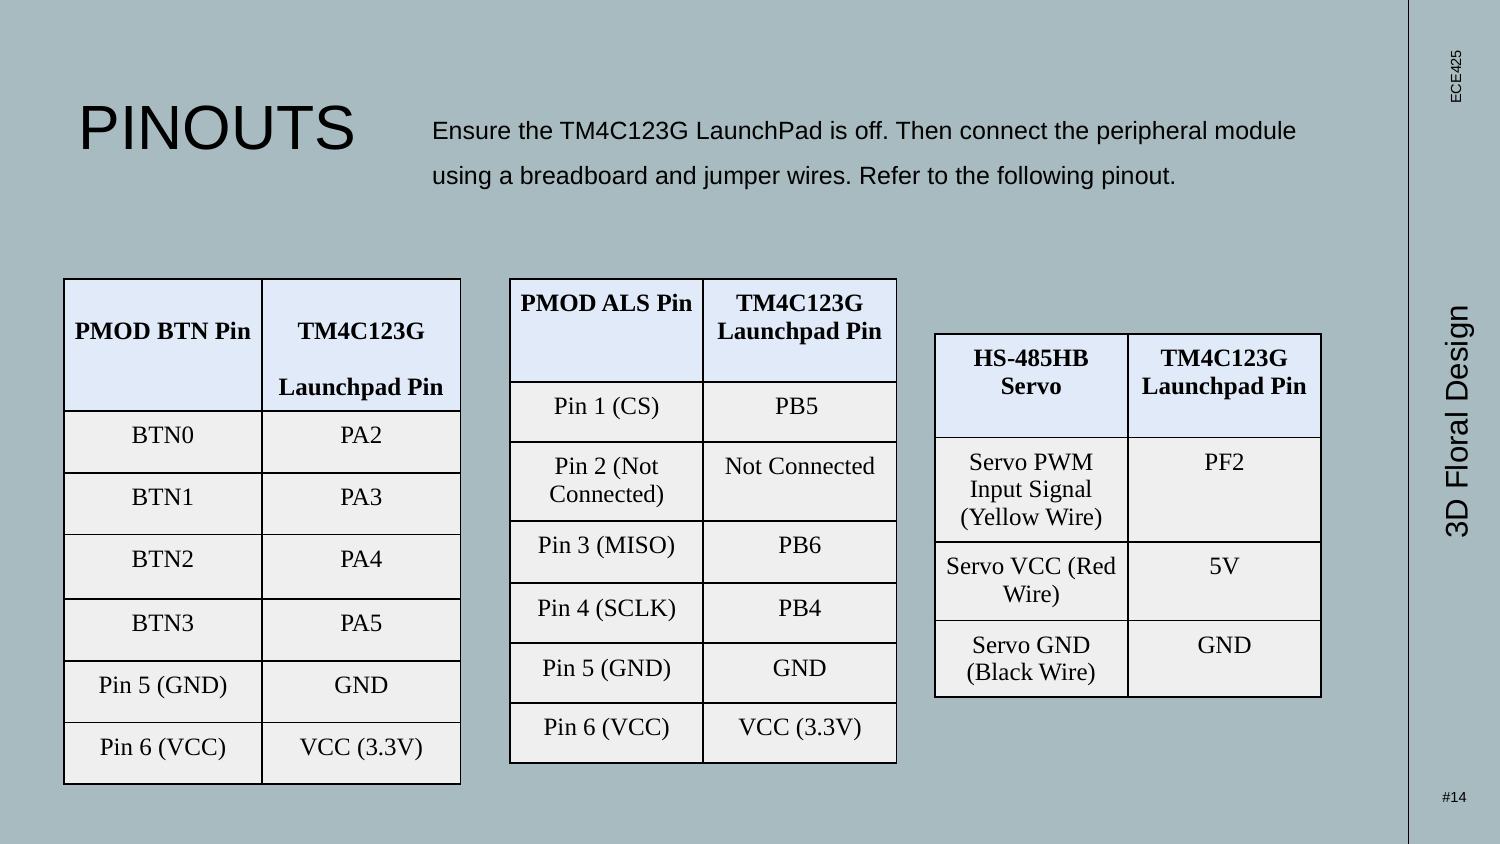

PINOUTS
# ECE425
Ensure the TM4C123G LaunchPad is off. Then connect the peripheral module using a breadboard and jumper wires. Refer to the following pinout.
| PMOD BTN Pin | TM4C123G Launchpad Pin |
| --- | --- |
| BTN0 | PA2 |
| BTN1 | PA3 |
| BTN2 | PA4 |
| BTN3 | PA5 |
| Pin 5 (GND) | GND |
| Pin 6 (VCC) | VCC (3.3V) |
| PMOD ALS Pin | TM4C123G Launchpad Pin |
| --- | --- |
| Pin 1 (CS) | PB5 |
| Pin 2 (Not Connected) | Not Connected |
| Pin 3 (MISO) | PB6 |
| Pin 4 (SCLK) | PB4 |
| Pin 5 (GND) | GND |
| Pin 6 (VCC) | VCC (3.3V) |
| HS-485HB Servo | TM4C123G Launchpad Pin |
| --- | --- |
| Servo PWM Input Signal (Yellow Wire) | PF2 |
| Servo VCC (Red Wire) | 5V |
| Servo GND (Black Wire) | GND |
3D Floral Design
#14